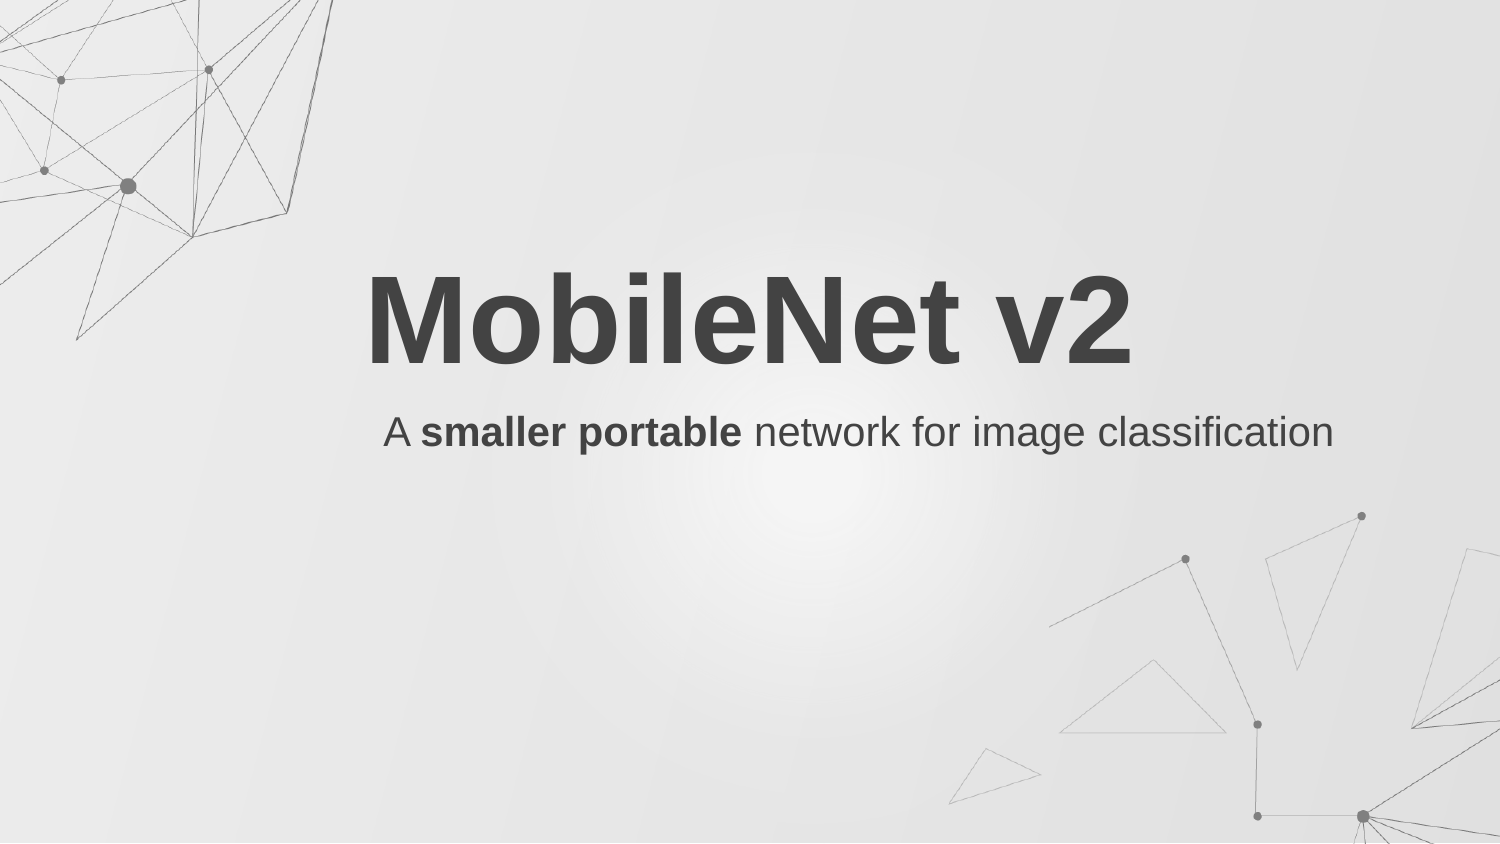

# MobileNet v2
A smaller portable network for image classification